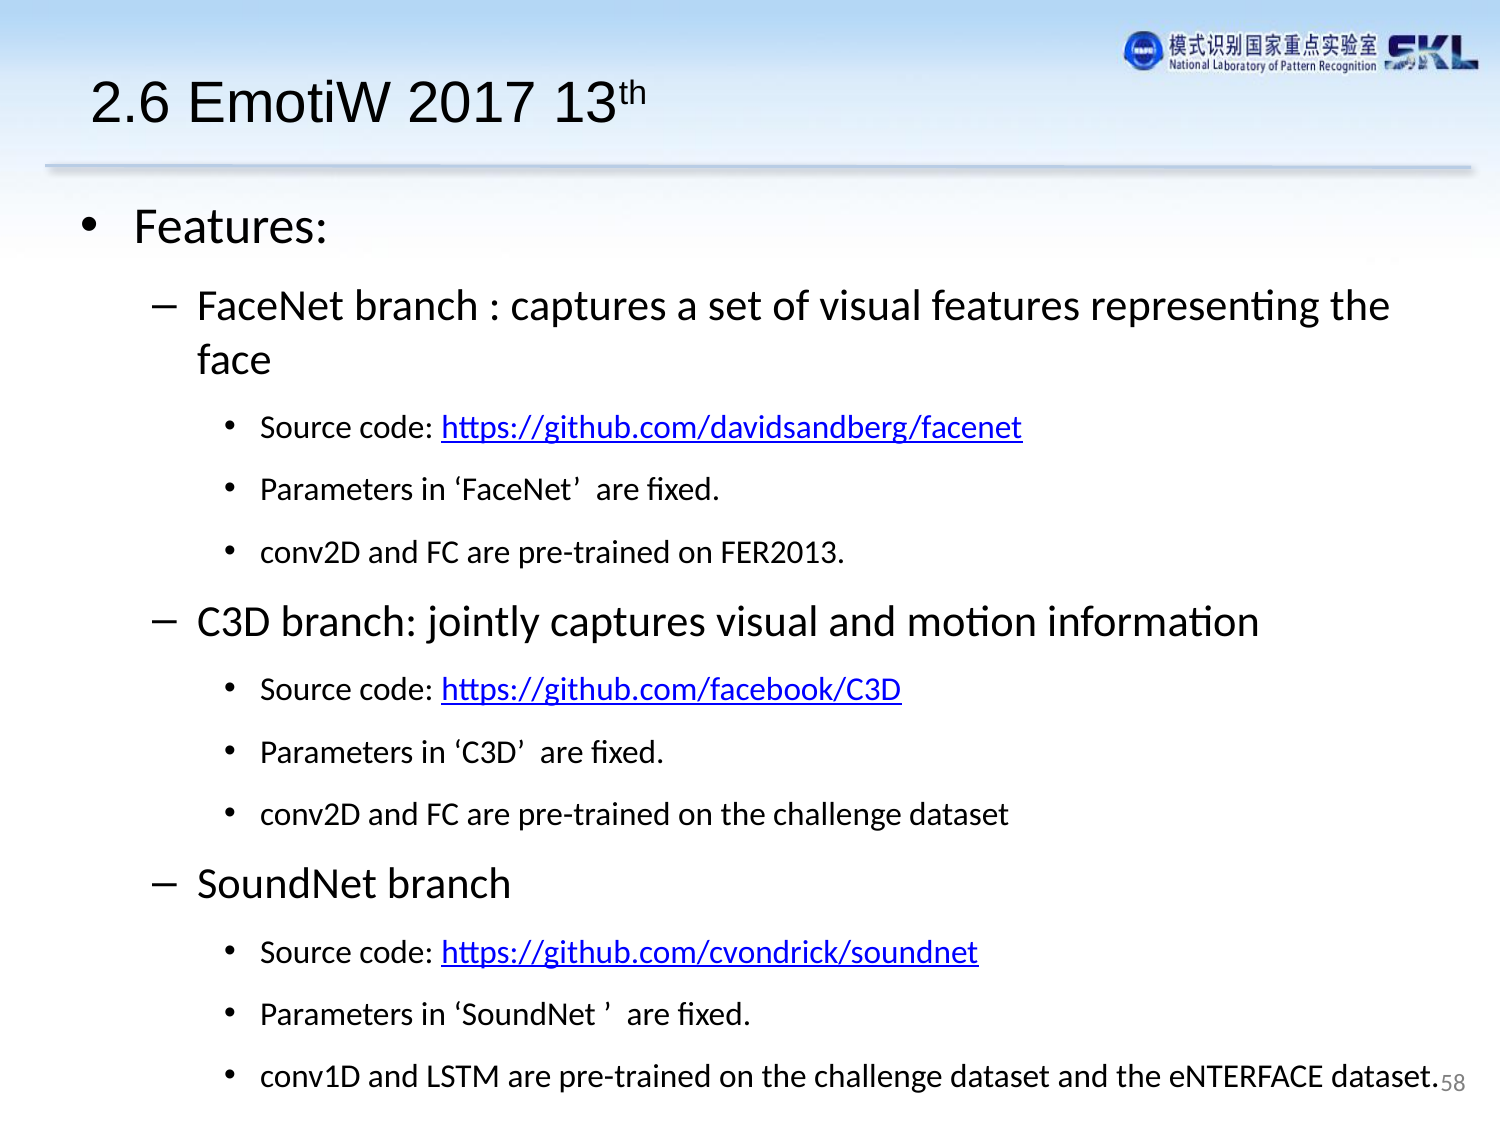

# 2.6 EmotiW 2017 13th
Features:
FaceNet branch : captures a set of visual features representing the face
Source code: https://github.com/davidsandberg/facenet
Parameters in ‘FaceNet’  are fixed.
conv2D and FC are pre-trained on FER2013.
C3D branch: jointly captures visual and motion information
Source code: https://github.com/facebook/C3D
Parameters in ‘C3D’  are fixed.
conv2D and FC are pre-trained on the challenge dataset
SoundNet branch
Source code: https://github.com/cvondrick/soundnet
Parameters in ‘SoundNet ’  are fixed.
conv1D and LSTM are pre-trained on the challenge dataset and the eNTERFACE dataset.
58